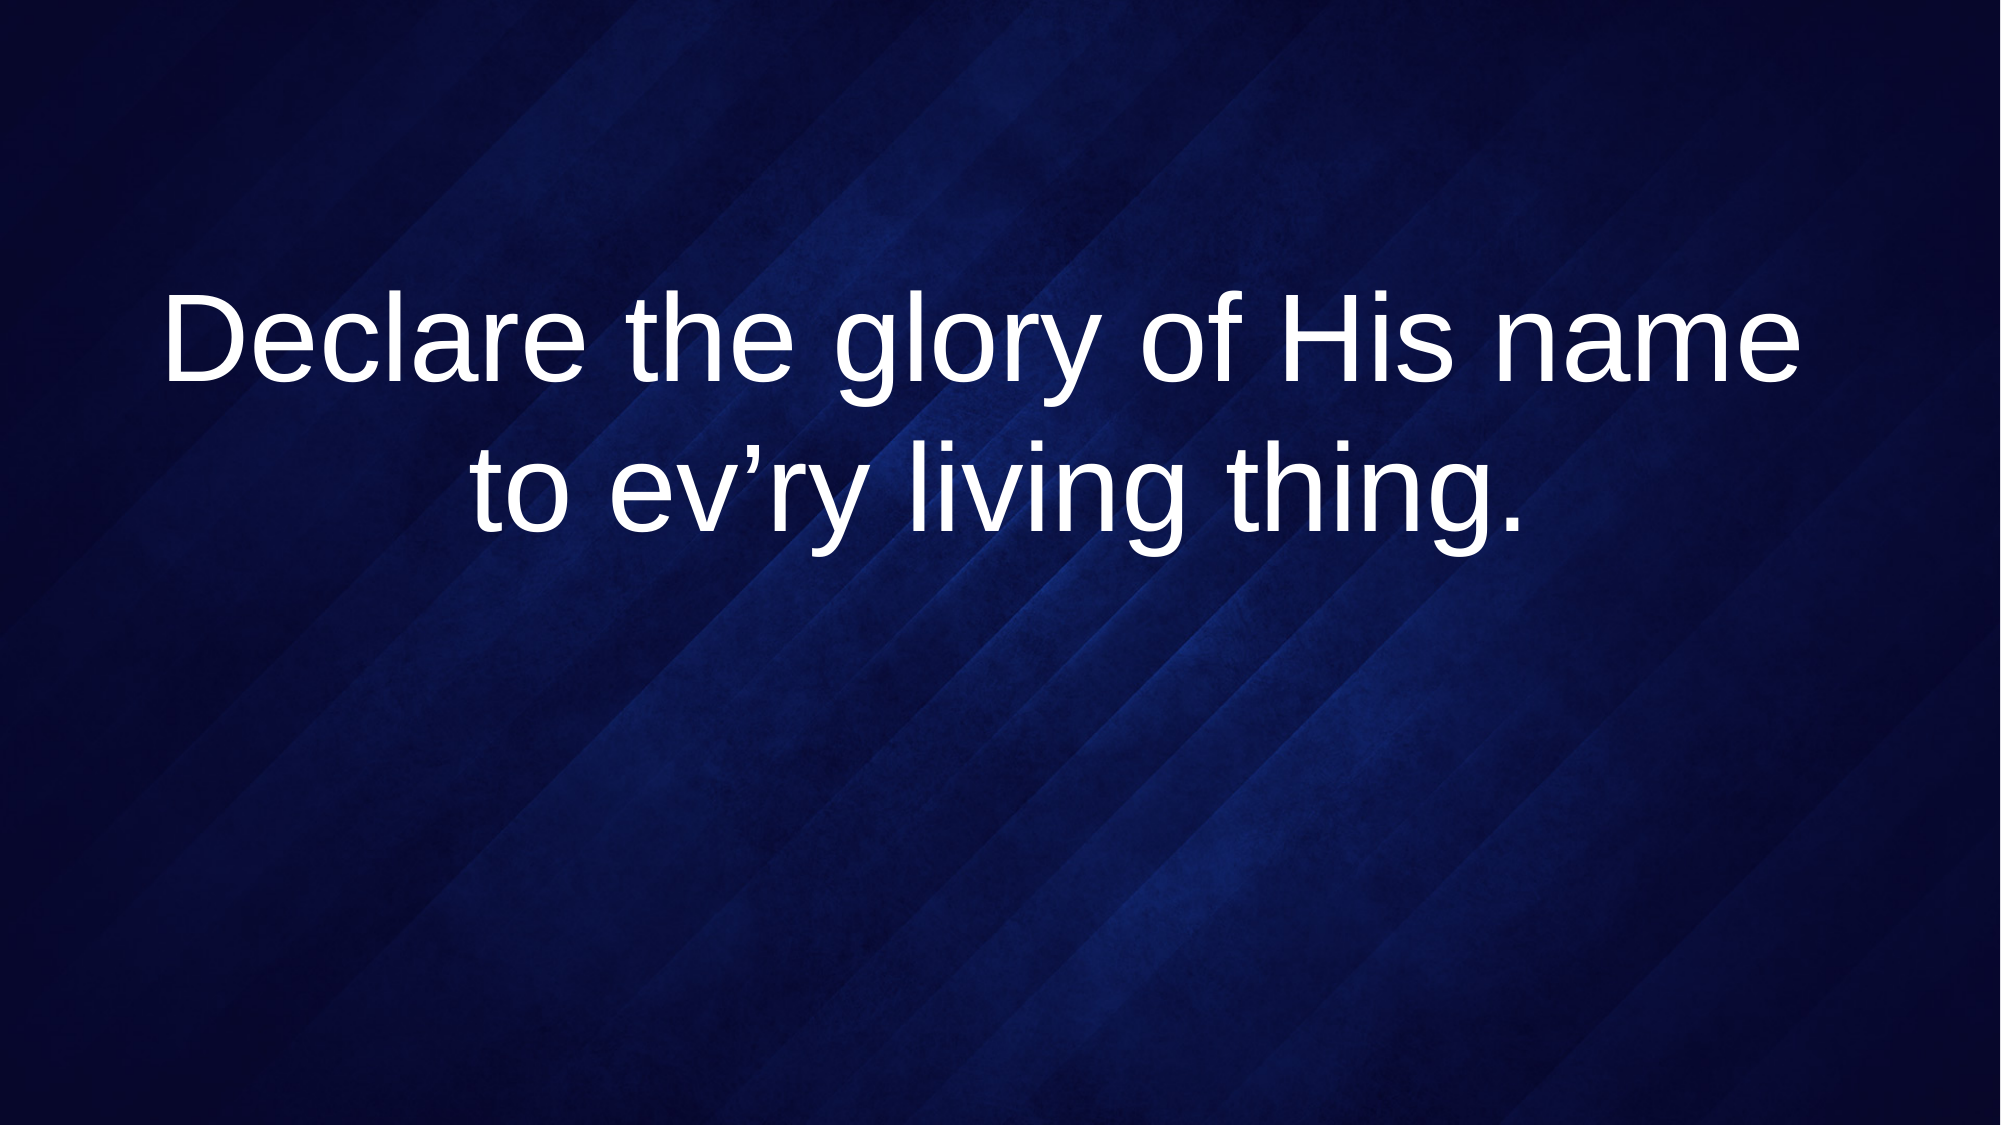

# Declare the glory of His name to ev’ry living thing.